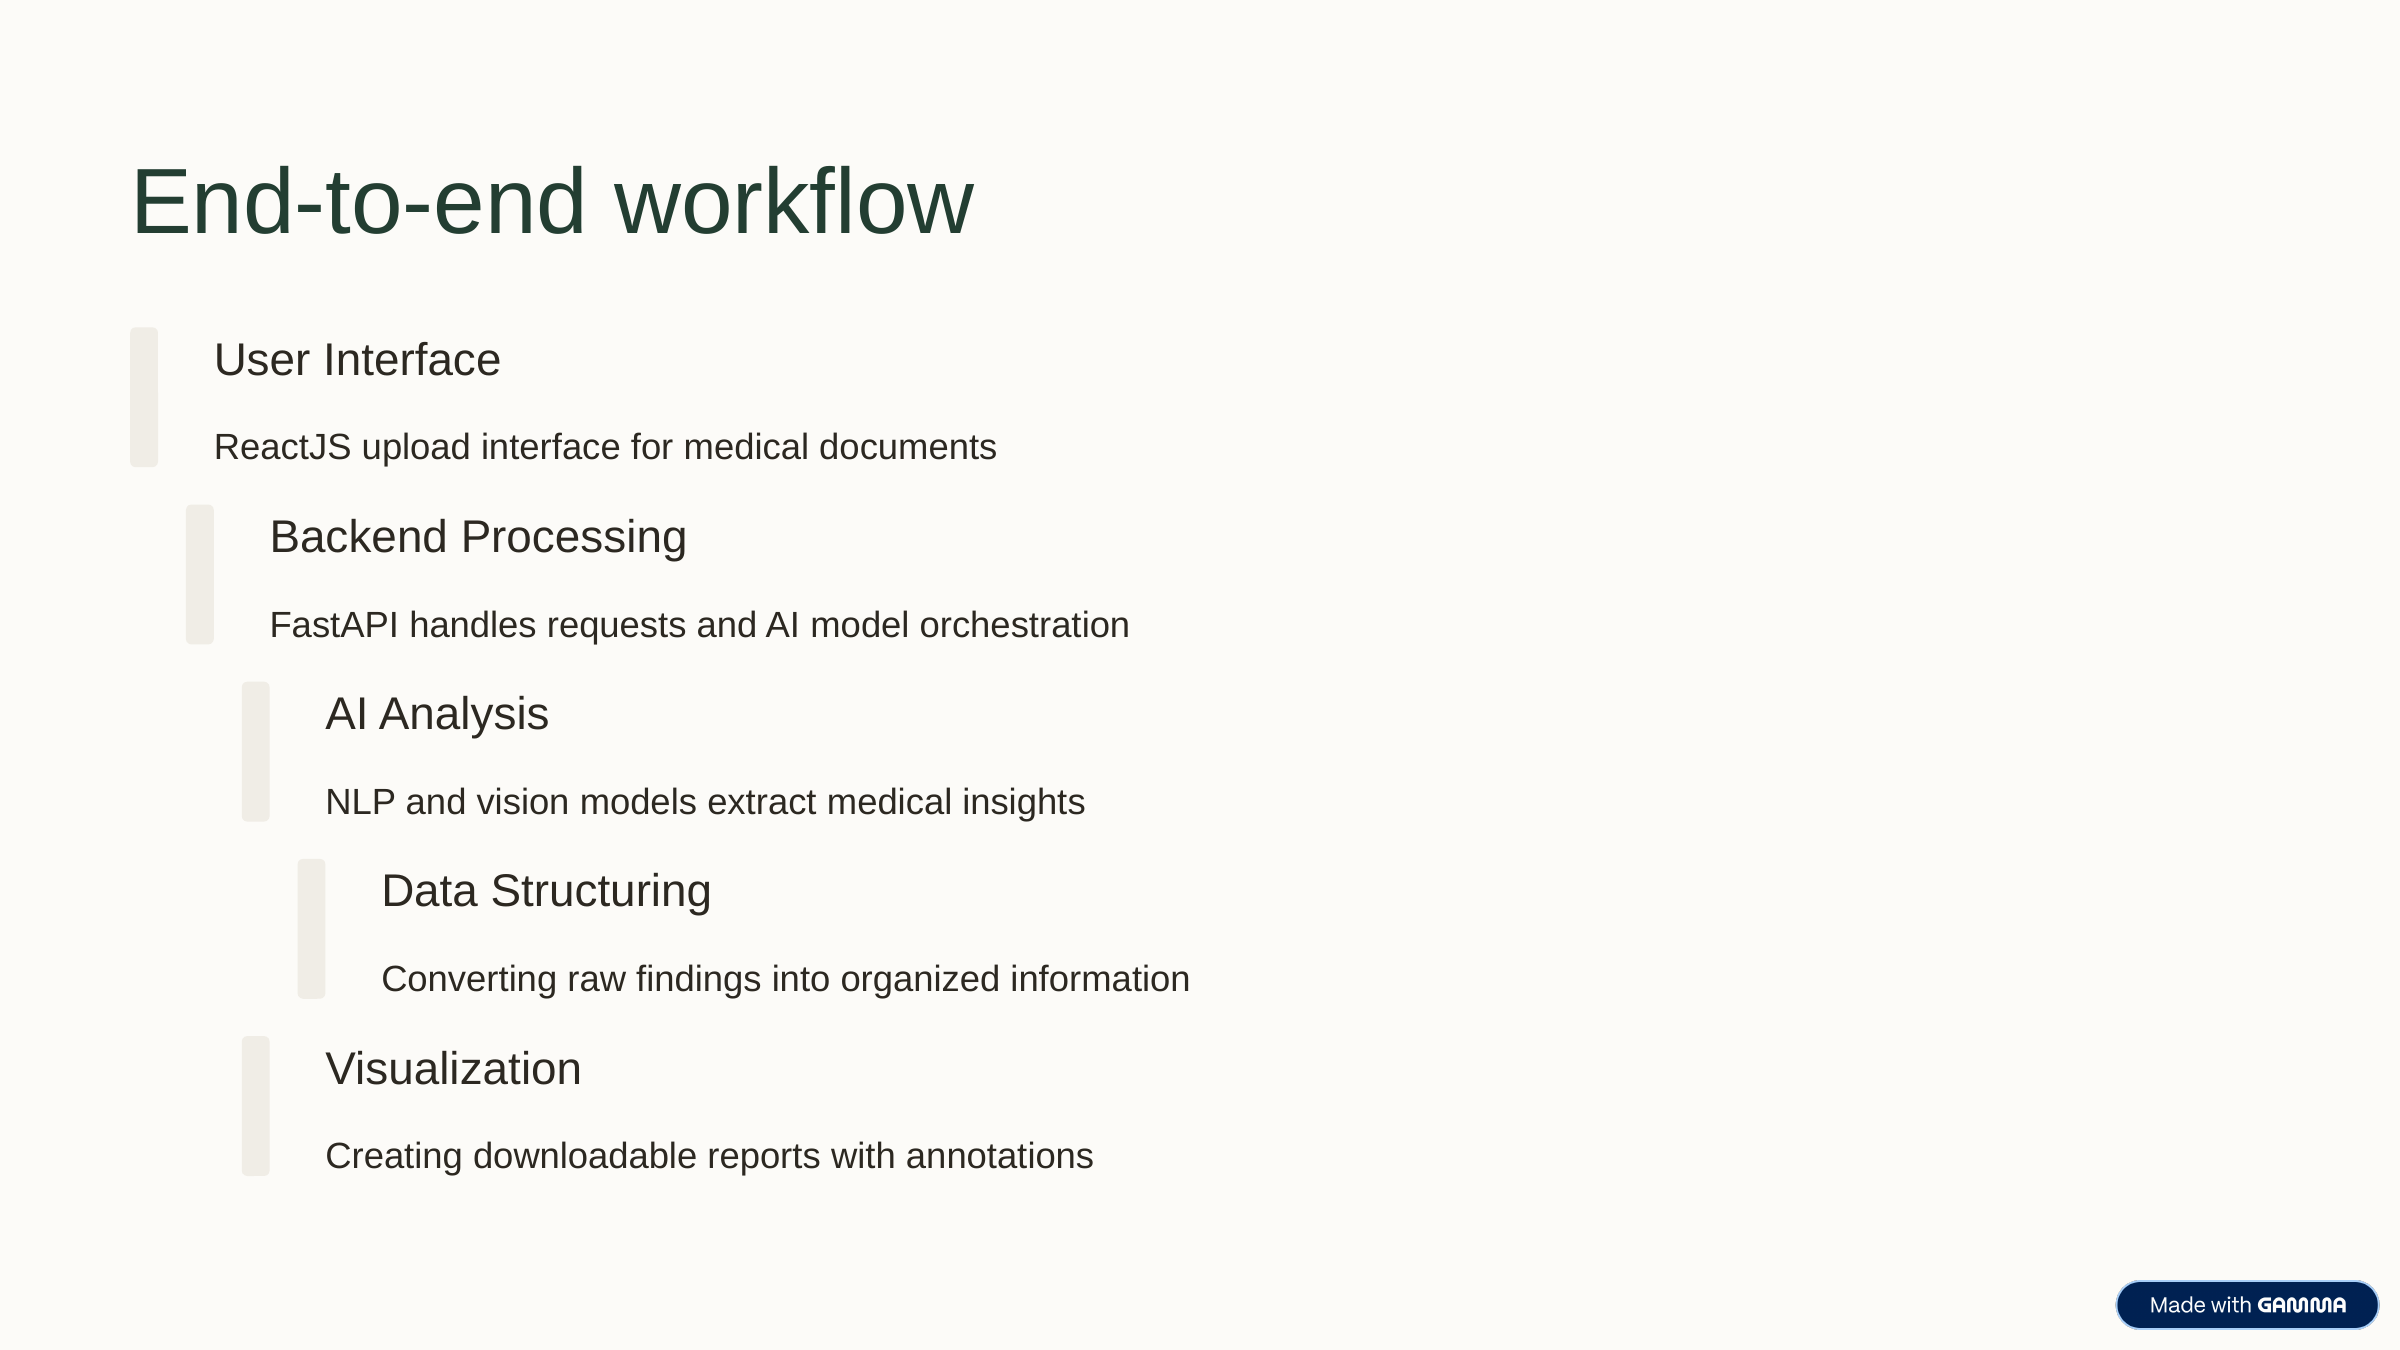

End-to-end workflow

User Interface
ReactJS upload interface for medical documents

Backend Processing
FastAPI handles requests and AI model orchestration

AI Analysis
NLP and vision models extract medical insights

Data Structuring
Converting raw findings into organized information

Visualization
Creating downloadable reports with annotations